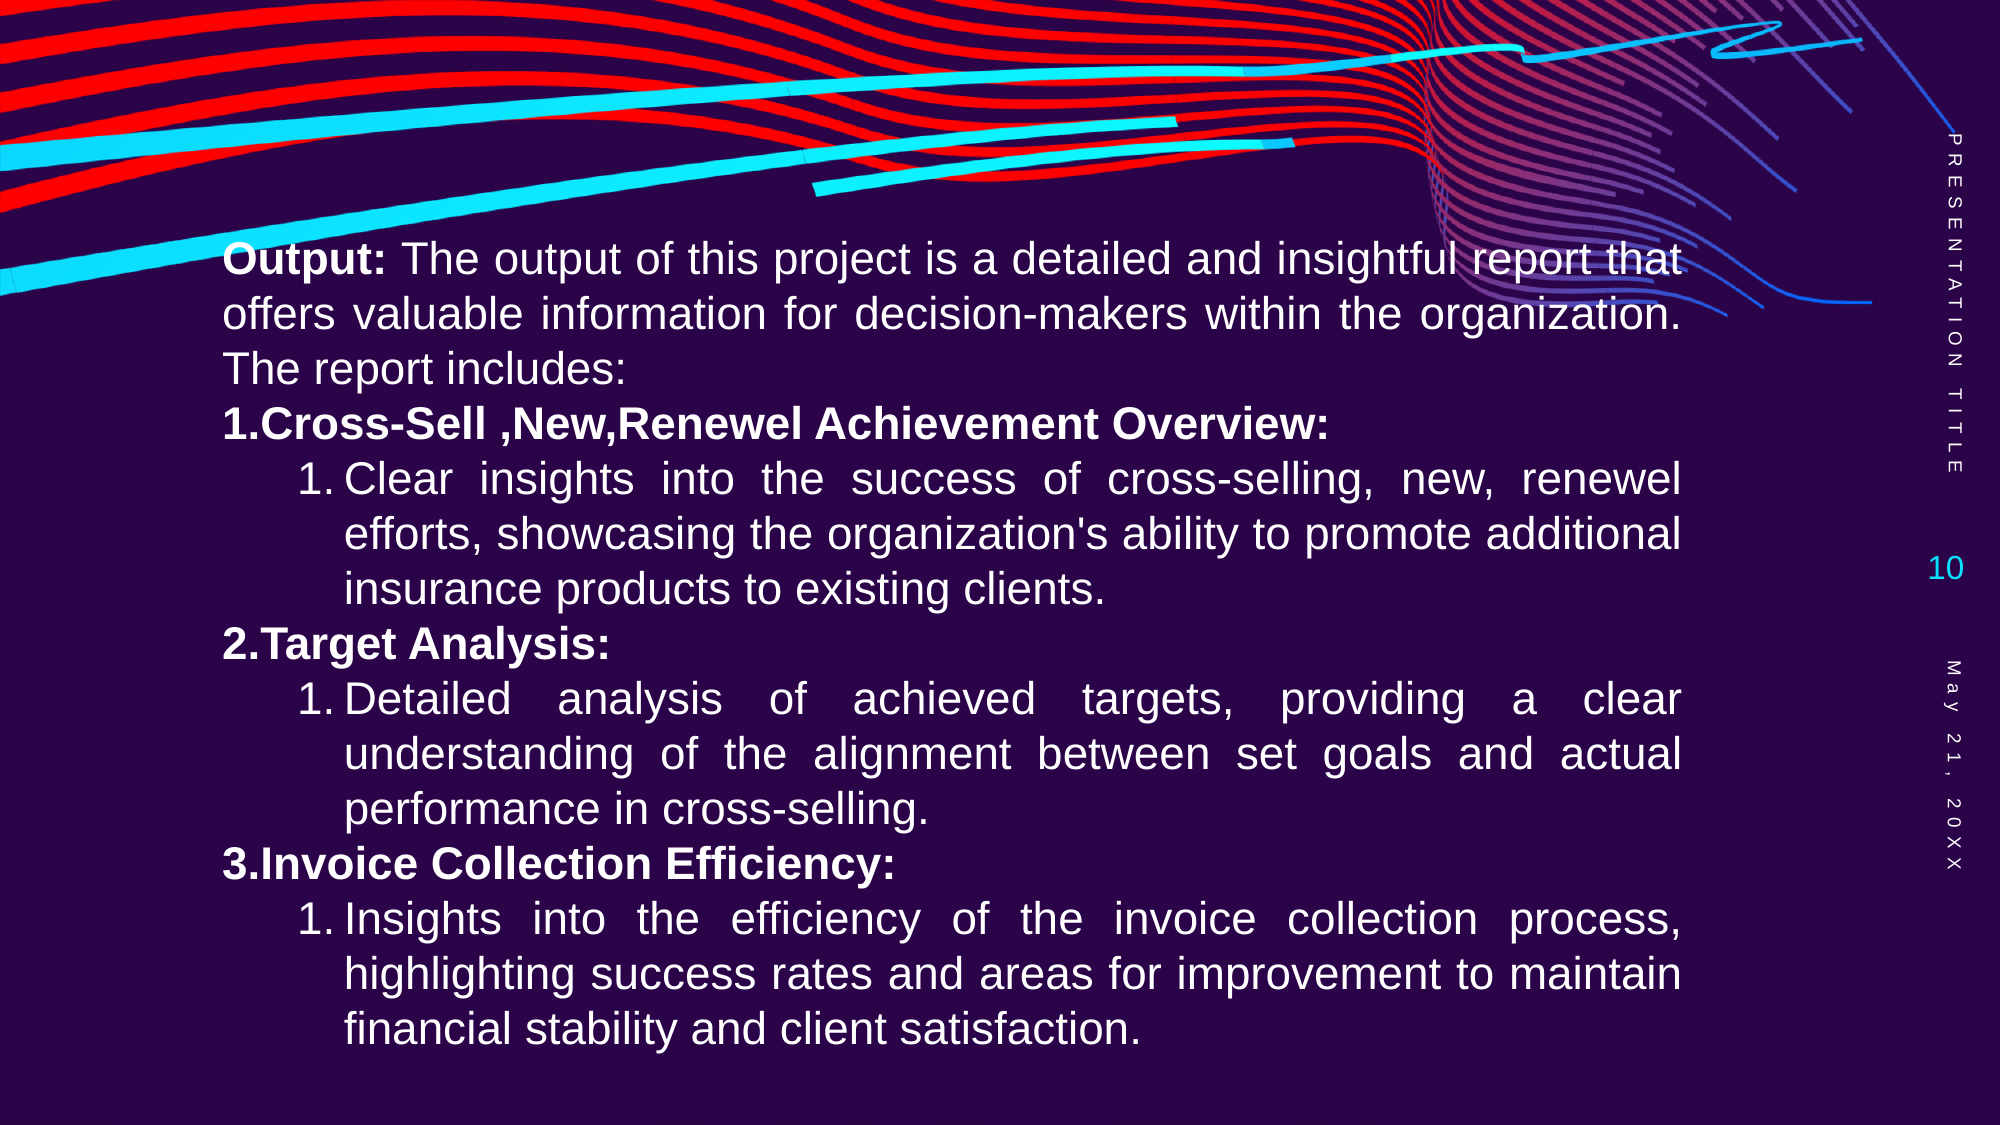

Output: The output of this project is a detailed and insightful report that offers valuable information for decision-makers within the organization. The report includes:
Cross-Sell ,New,Renewel Achievement Overview:
Clear insights into the success of cross-selling, new, renewel efforts, showcasing the organization's ability to promote additional insurance products to existing clients.
Target Analysis:
Detailed analysis of achieved targets, providing a clear understanding of the alignment between set goals and actual performance in cross-selling.
Invoice Collection Efficiency:
Insights into the efficiency of the invoice collection process, highlighting success rates and areas for improvement to maintain financial stability and client satisfaction.
PRESENTATION TITLE
10
May 21, 20XX